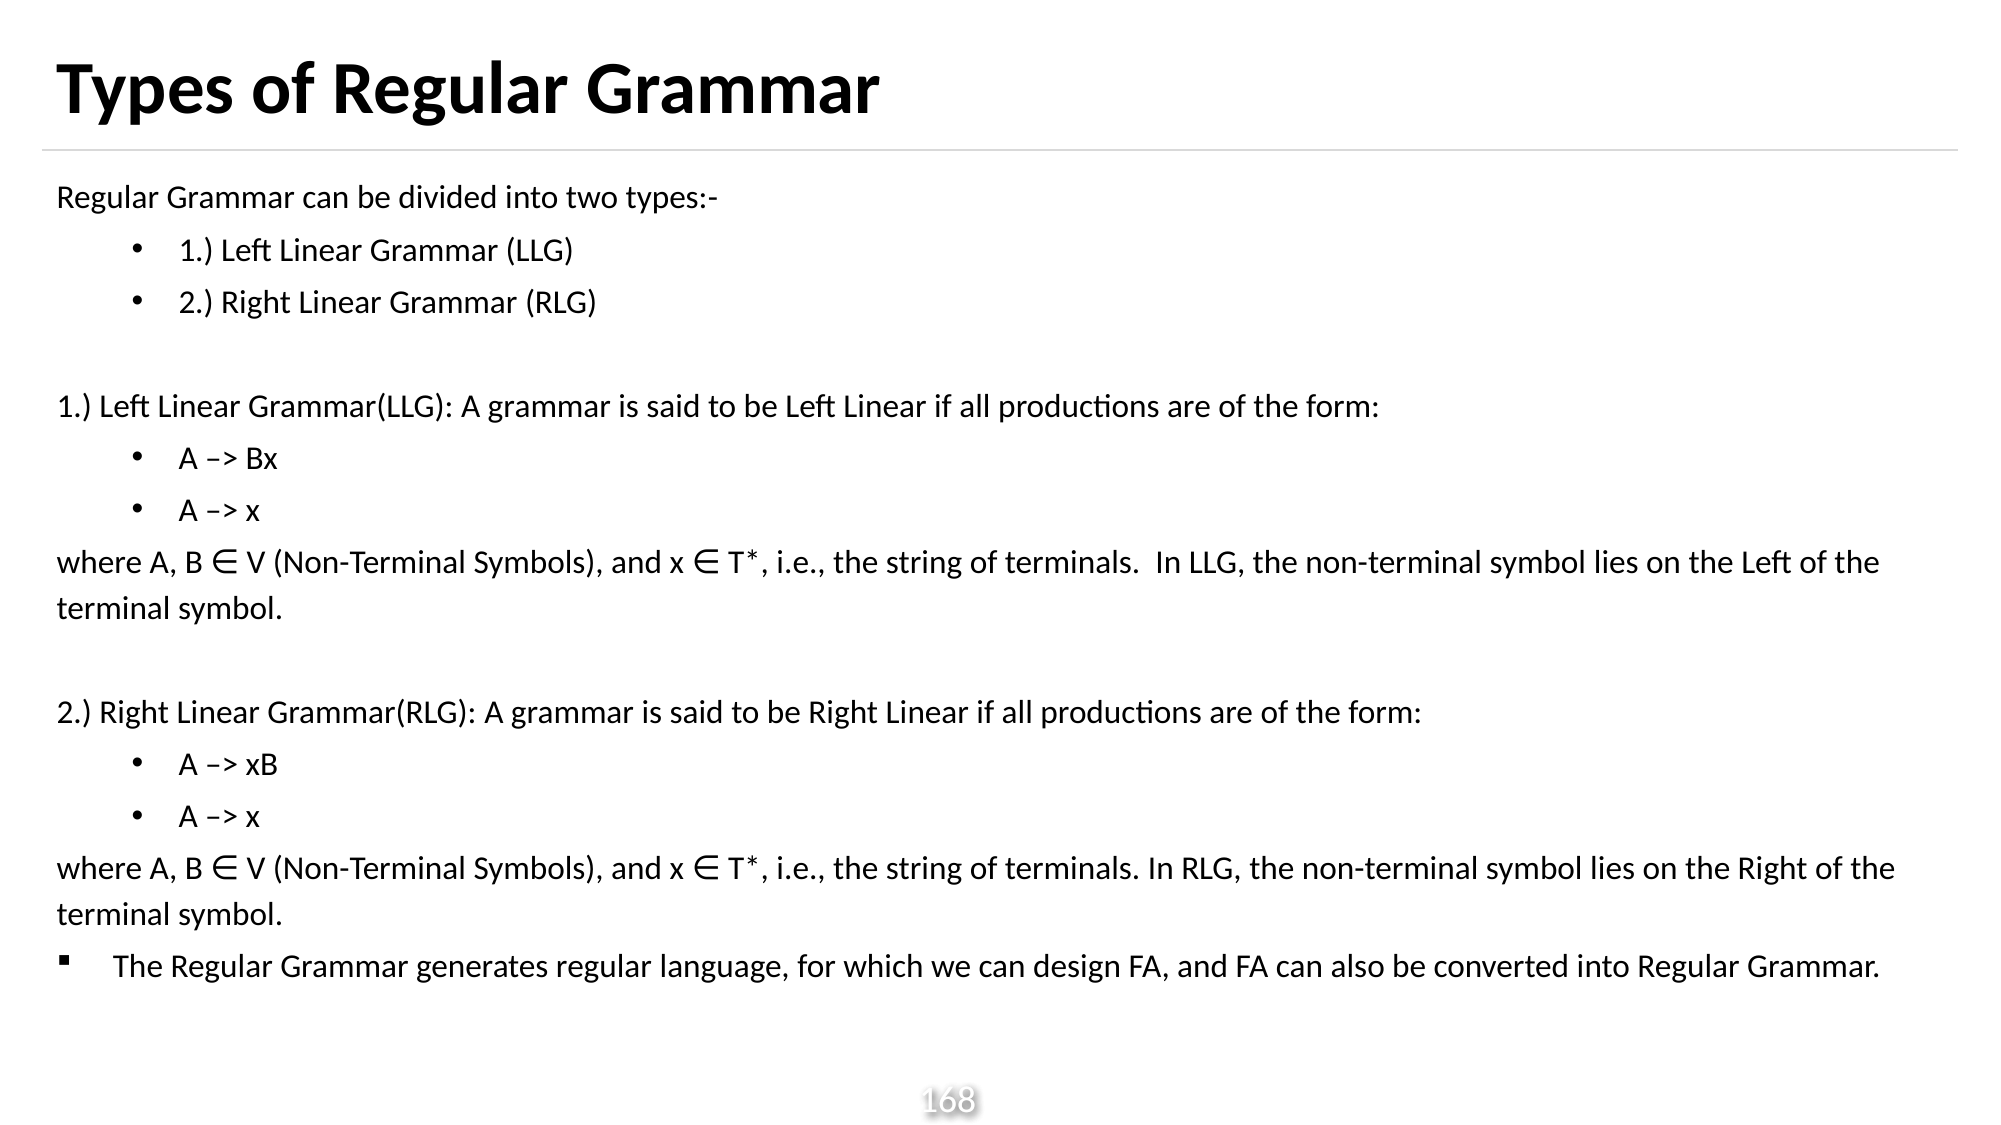

# Types of Regular Grammar
Regular Grammar can be divided into two types:-
1.) Left Linear Grammar (LLG)
2.) Right Linear Grammar (RLG)

1.) Left Linear Grammar(LLG): A grammar is said to be Left Linear if all productions are of the form:
A –> Bx
A –> x
where A, B ∈ V (Non-Terminal Symbols), and x ∈ T*, i.e., the string of terminals.  In LLG, the non-terminal symbol lies on the Left of the terminal symbol.

2.) Right Linear Grammar(RLG): A grammar is said to be Right Linear if all productions are of the form:
A –> xB
A –> x
where A, B ∈ V (Non-Terminal Symbols), and x ∈ T*, i.e., the string of terminals. In RLG, the non-terminal symbol lies on the Right of the terminal symbol.
The Regular Grammar generates regular language, for which we can design FA, and FA can also be converted into Regular Grammar.